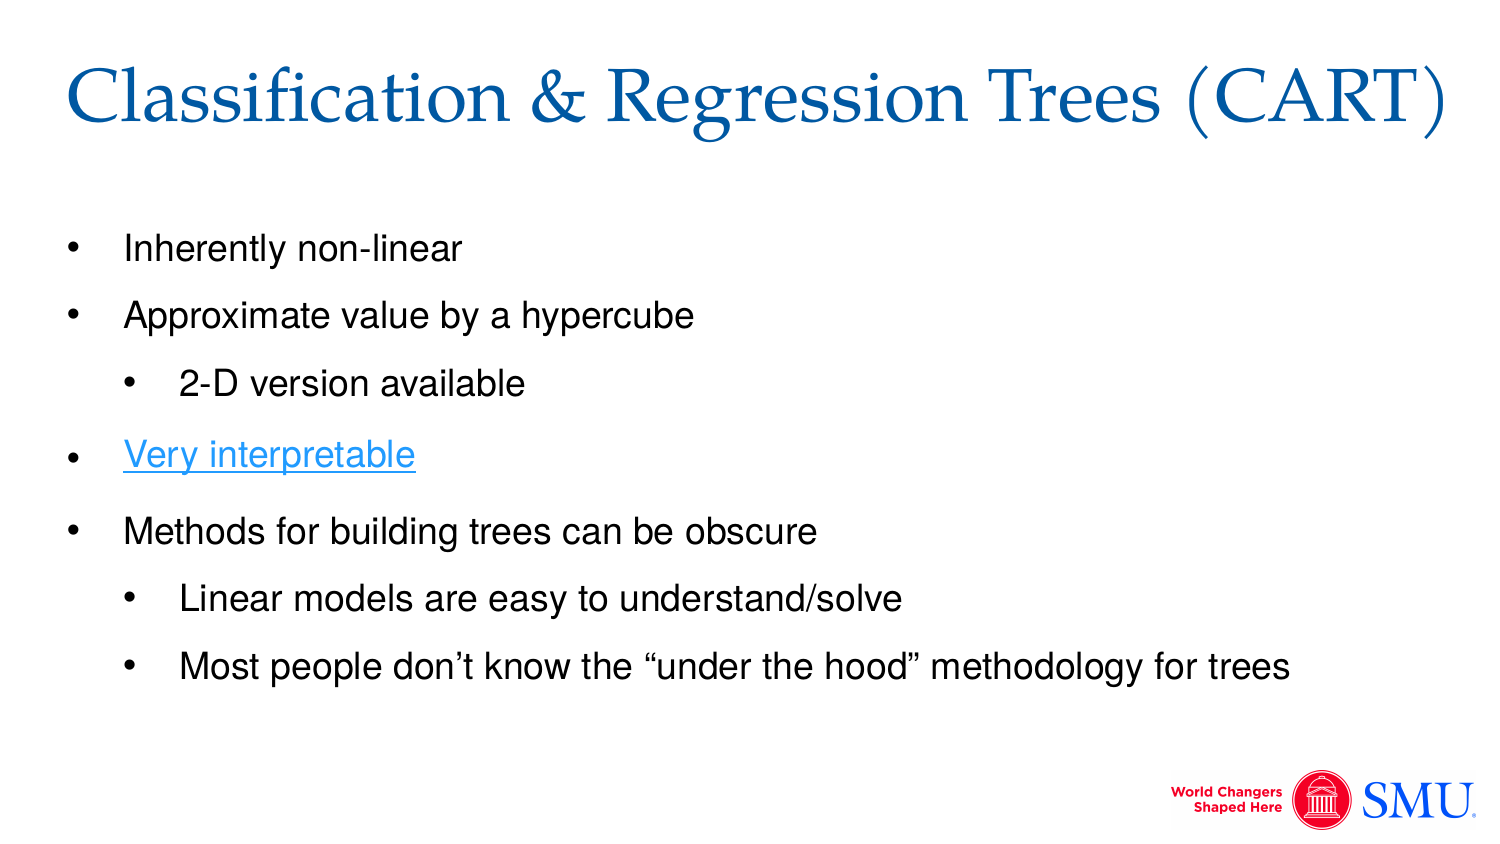

# Classification & Regression Trees (CART)
Inherently non-linear
Approximate value by a hypercube
2-D version available
Very interpretable
Methods for building trees can be obscure
Linear models are easy to understand/solve
Most people don’t know the “under the hood” methodology for trees